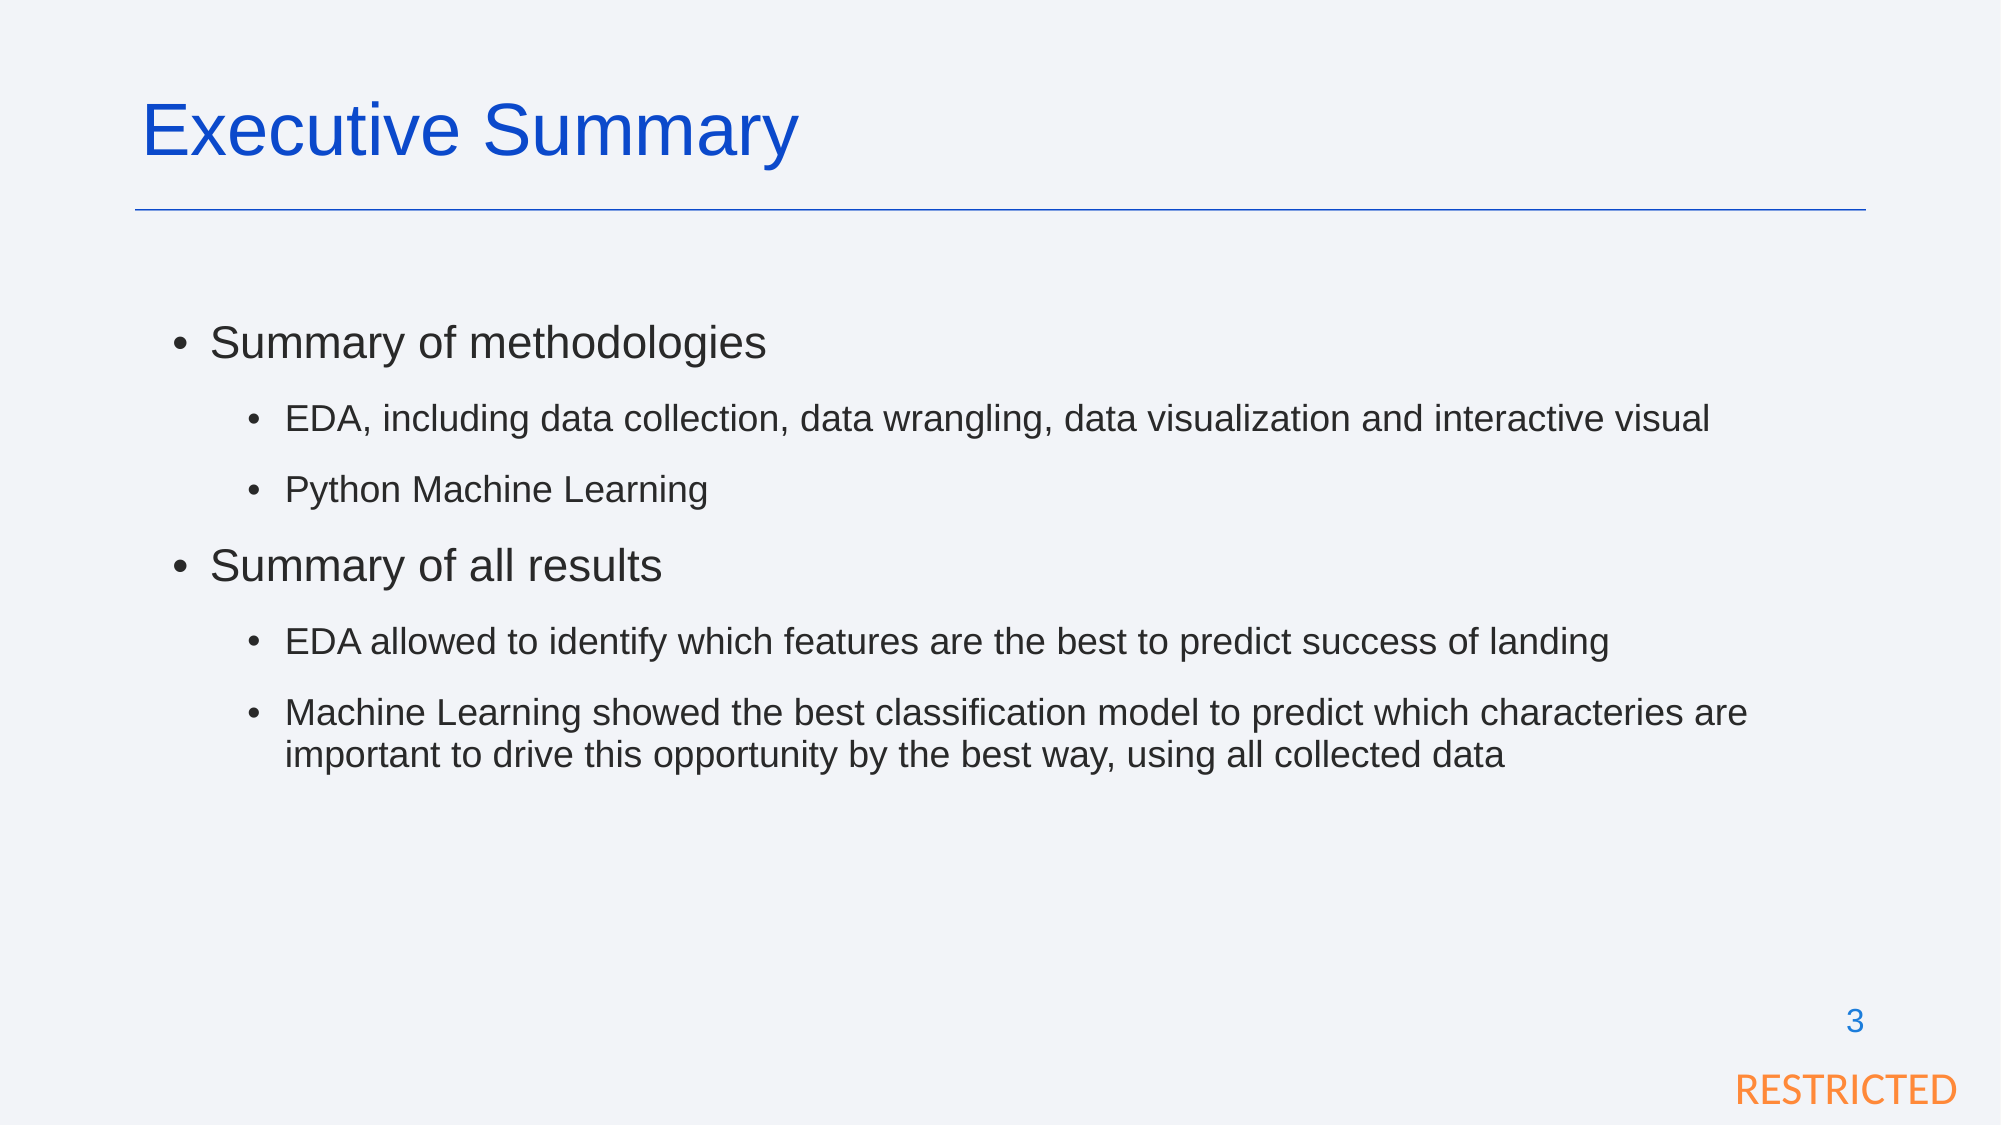

Executive Summary
Summary of methodologies
EDA, including data collection, data wrangling, data visualization and interactive visual
Python Machine Learning
Summary of all results
EDA allowed to identify which features are the best to predict success of landing
Machine Learning showed the best classification model to predict which characteries are important to drive this opportunity by the best way, using all collected data
3